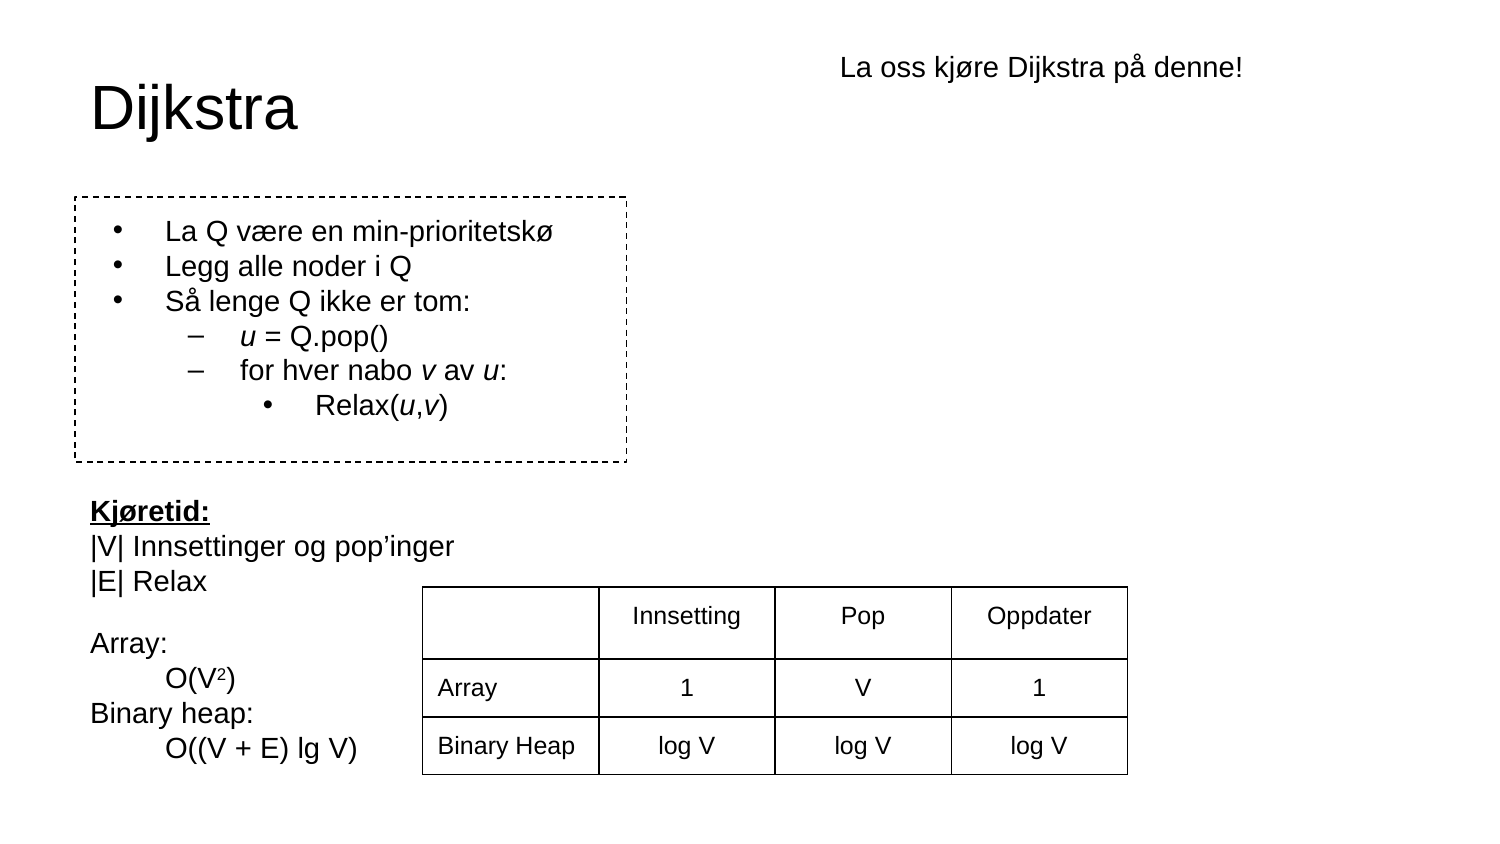

# Dijkstra
La oss kjøre Dijkstra på denne!
La Q være en min-prioritetskø
Legg alle noder i Q
Så lenge Q ikke er tom:
u = Q.pop()
for hver nabo v av u:
Relax(u,v)
Kjøretid:
|V| Innsettinger og pop’inger
|E| Relax
|  | Innsetting | Pop | Oppdater |
| --- | --- | --- | --- |
| Array | 1 | V | 1 |
| Binary Heap | log V | log V | log V |
Array:
O(V2)
Binary heap:
O((V + E) lg V)